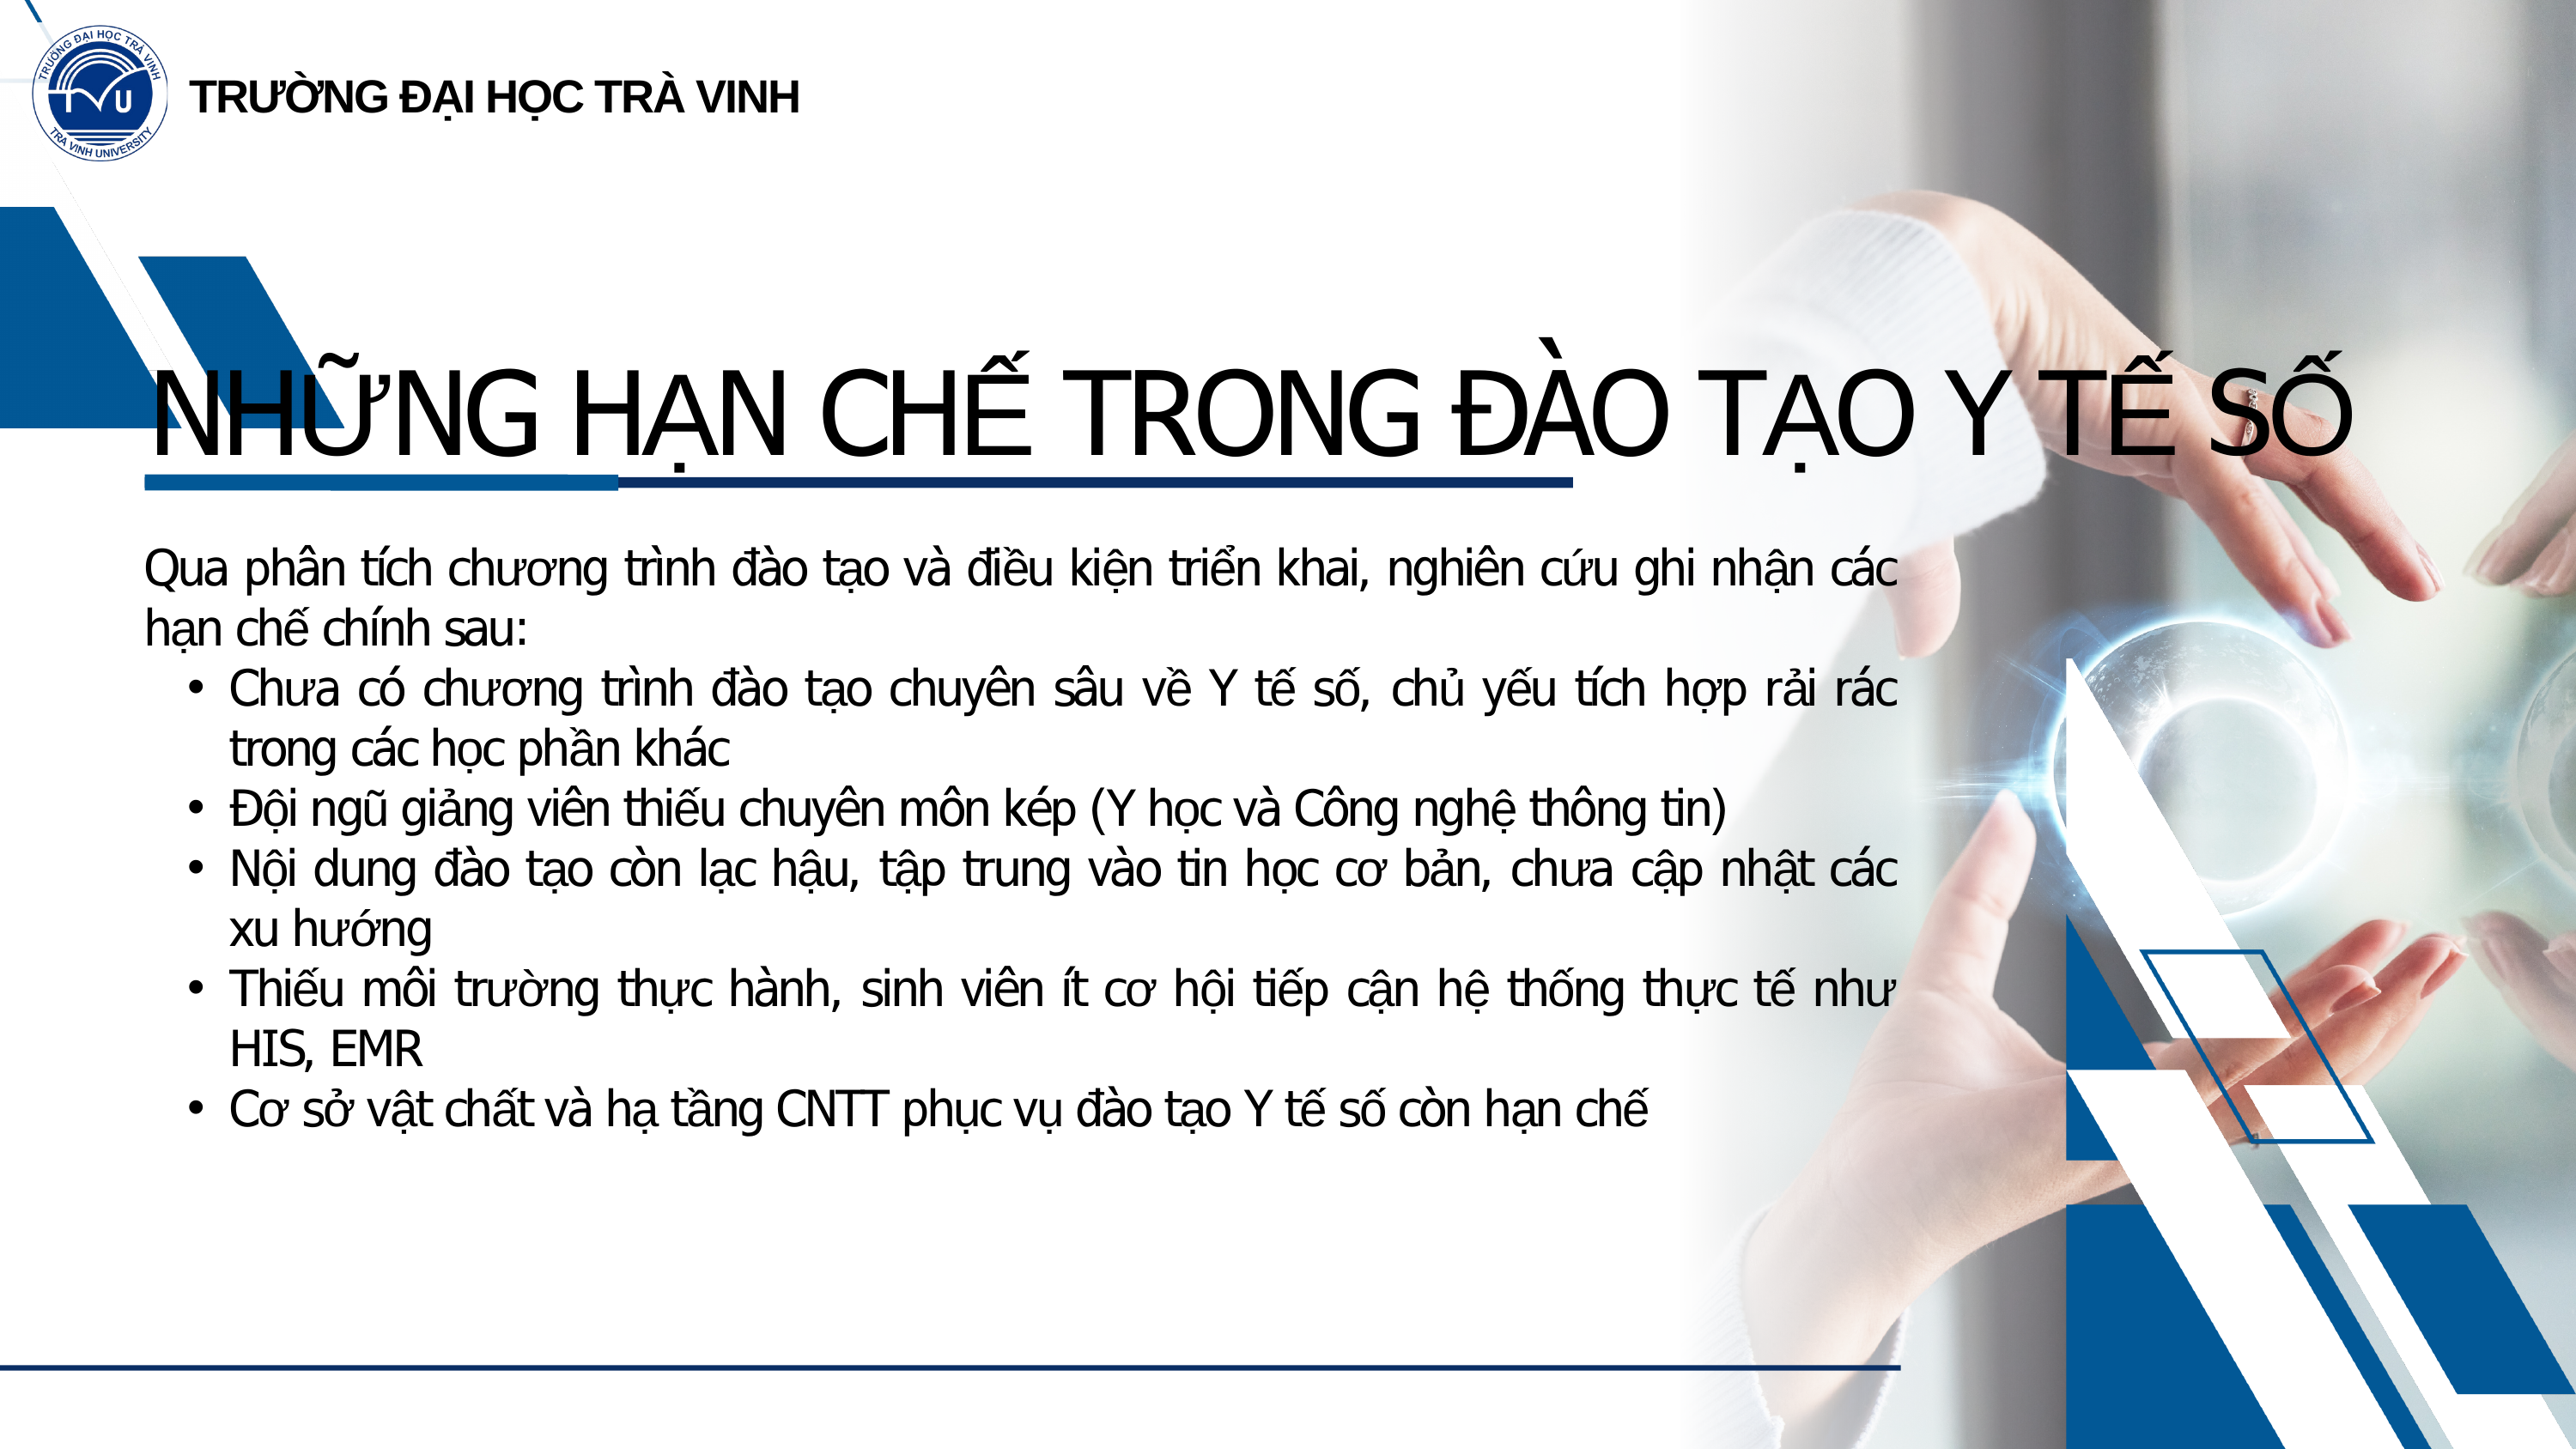

TRƯỜNG ĐẠI HỌC TRÀ VINH
NHỮNG HẠN CHẾ TRONG ĐÀO TẠO Y TẾ SỐ

Qua phân tích chương trình đào tạo và điều kiện triển khai, nghiên cứu ghi nhận các hạn chế chính sau:
Chưa có chương trình đào tạo chuyên sâu về Y tế số, chủ yếu tích hợp rải rác trong các học phần khác
Đội ngũ giảng viên thiếu chuyên môn kép (Y học và Công nghệ thông tin)
Nội dung đào tạo còn lạc hậu, tập trung vào tin học cơ bản, chưa cập nhật các xu hướng
Thiếu môi trường thực hành, sinh viên ít cơ hội tiếp cận hệ thống thực tế như HIS, EMR
Cơ sở vật chất và hạ tầng CNTT phục vụ đào tạo Y tế số còn hạn chế